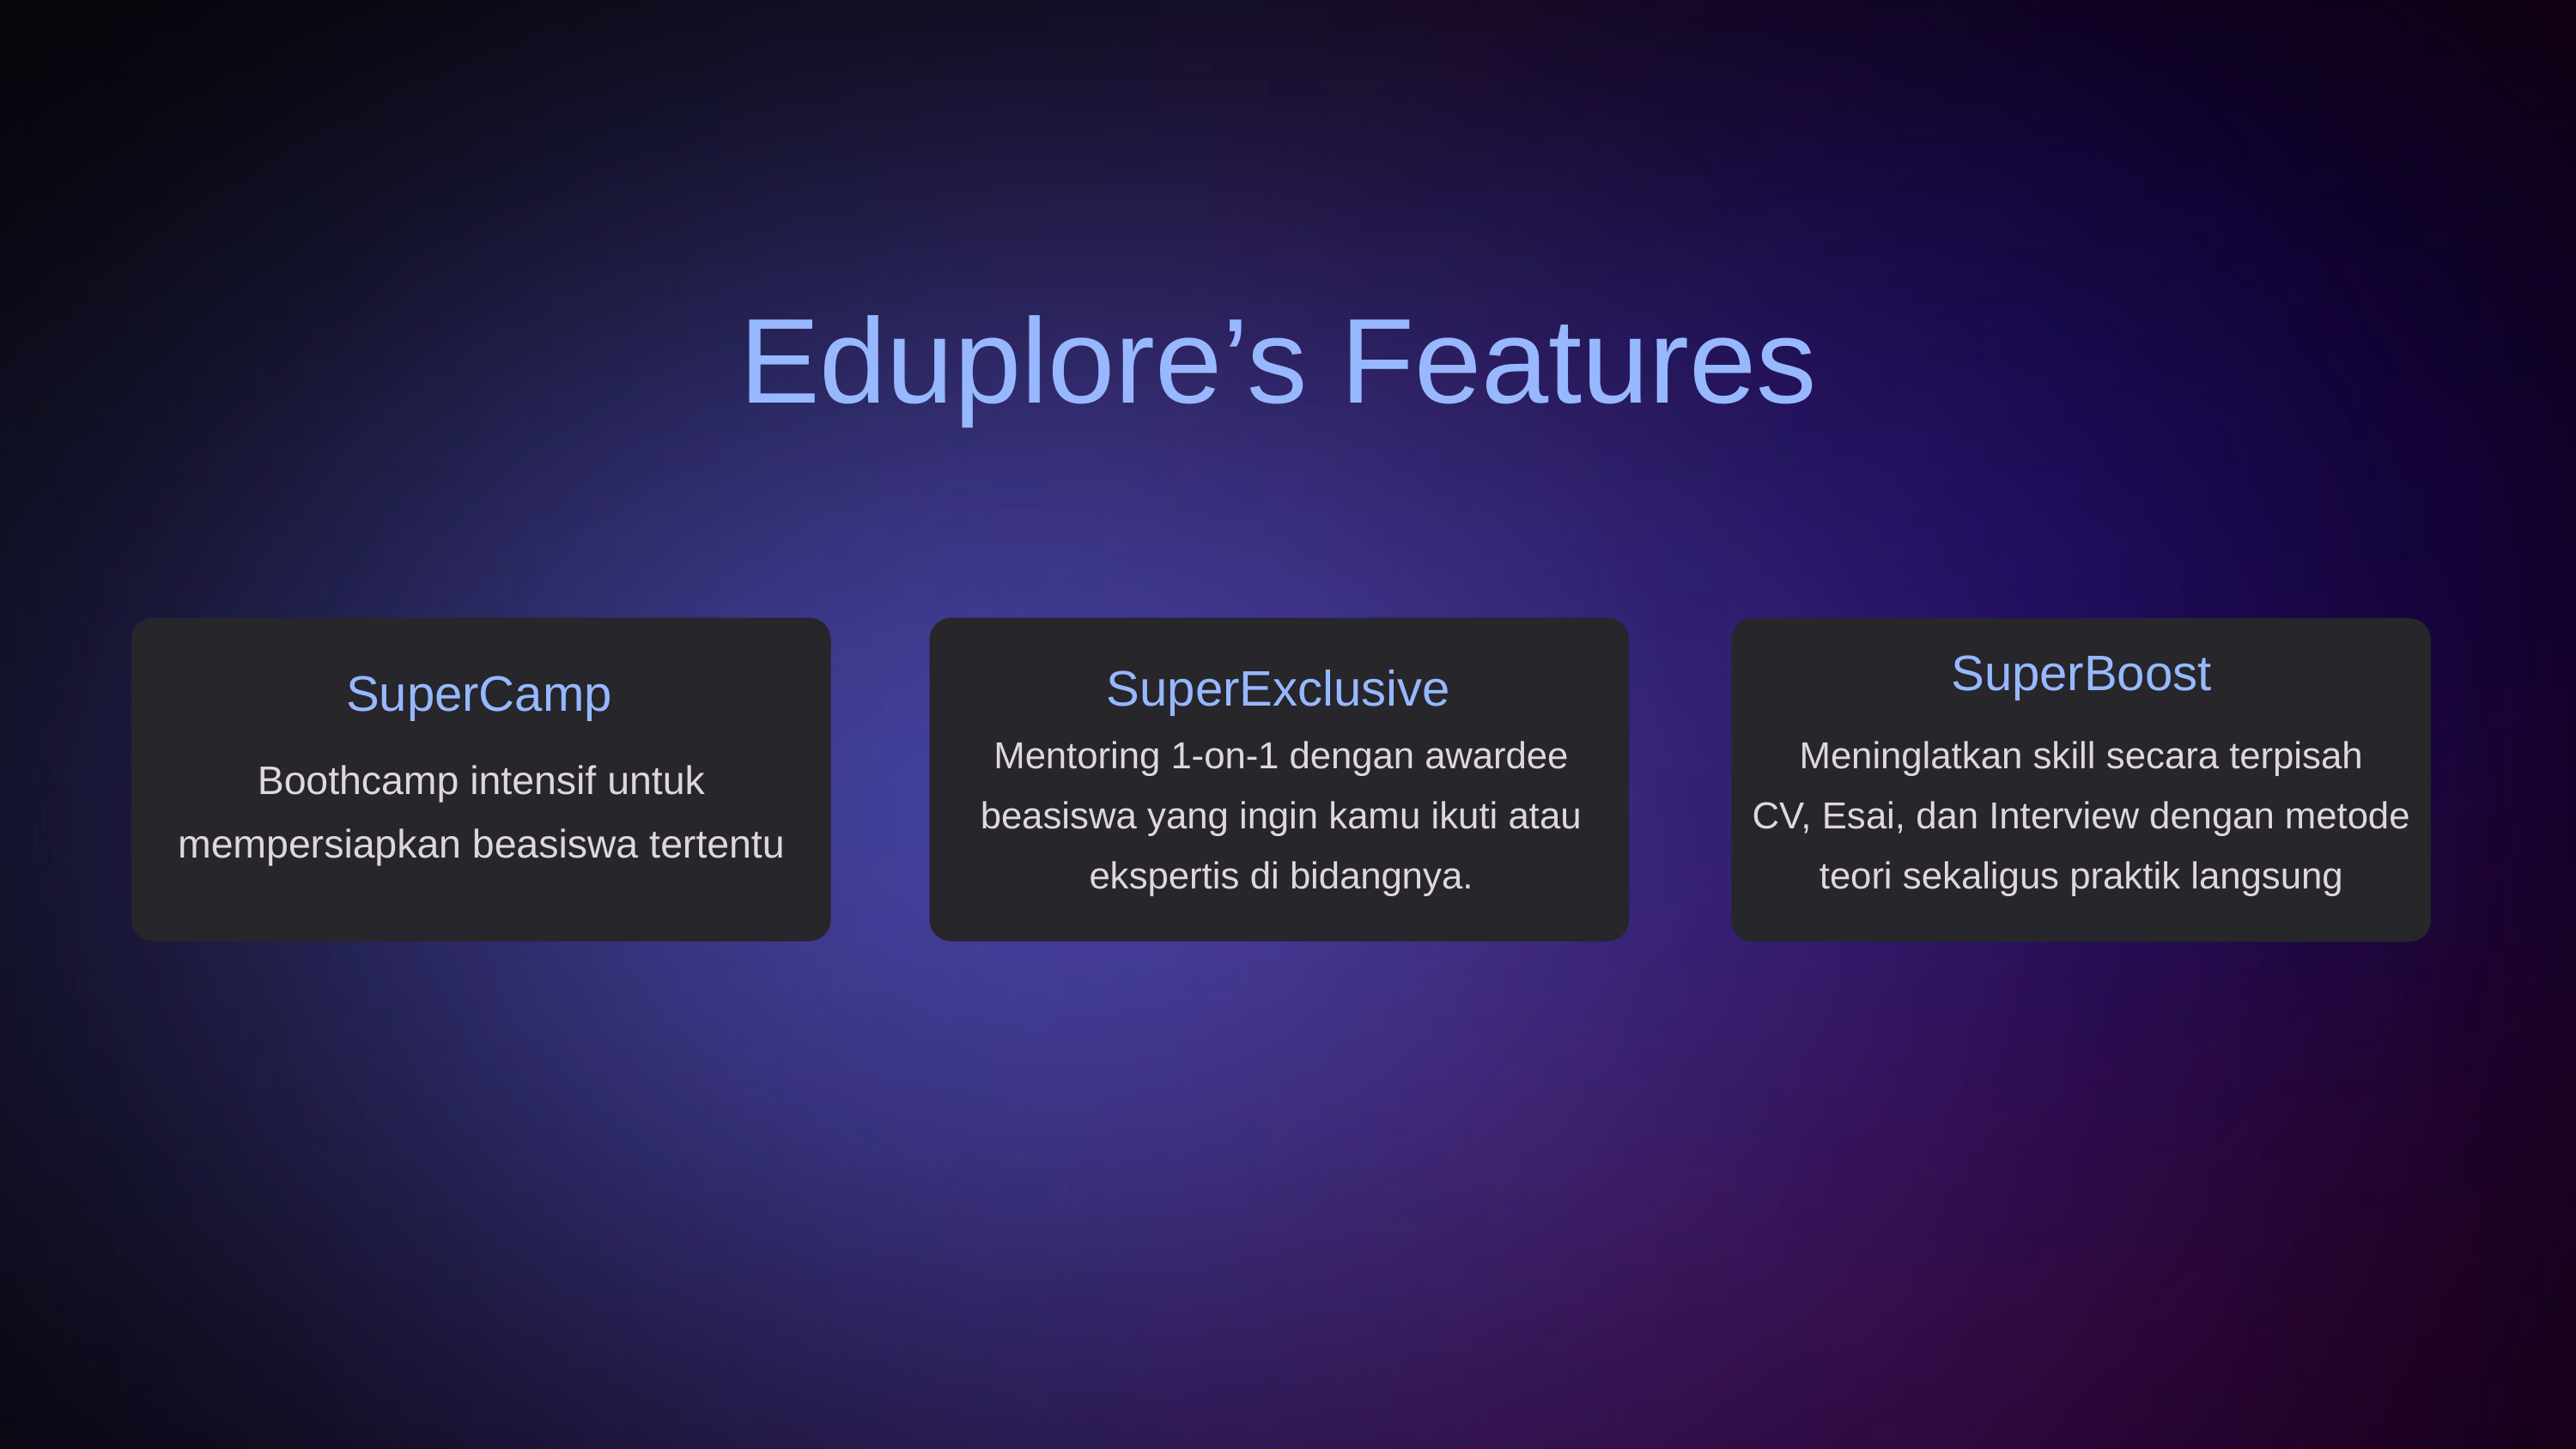

Eduplore’s Features

SuperBoost
SuperExclusive
SuperCamp
Mentoring 1-on-1 dengan awardee beasiswa yang ingin kamu ikuti atau ekspertis di bidangnya.
Meninglatkan skill secara terpisah
CV, Esai, dan Interview dengan metode teori sekaligus praktik langsung
Boothcamp intensif untuk mempersiapkan beasiswa tertentu